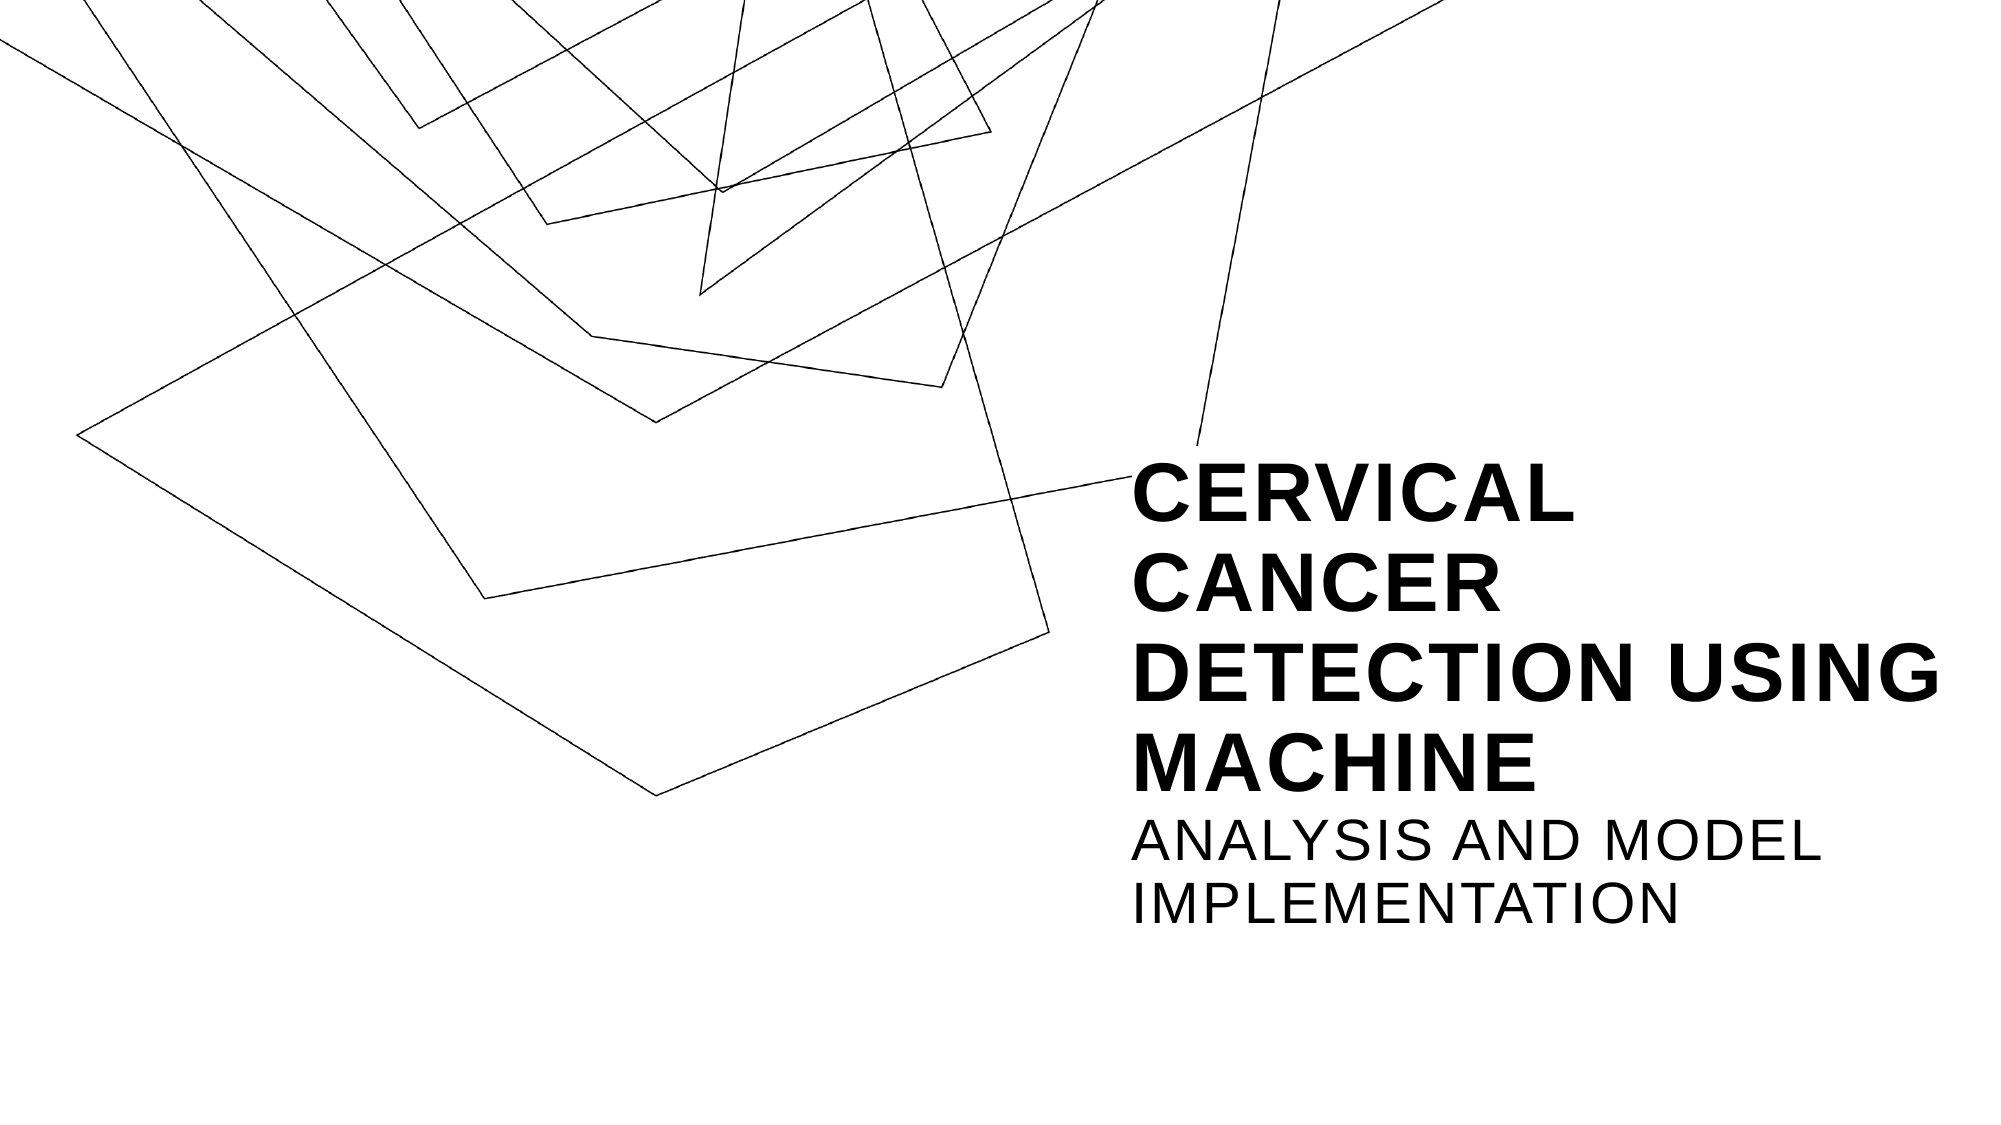

# Cervical Cancer Detection Using Machine Learning
Analysis and Model Implementation